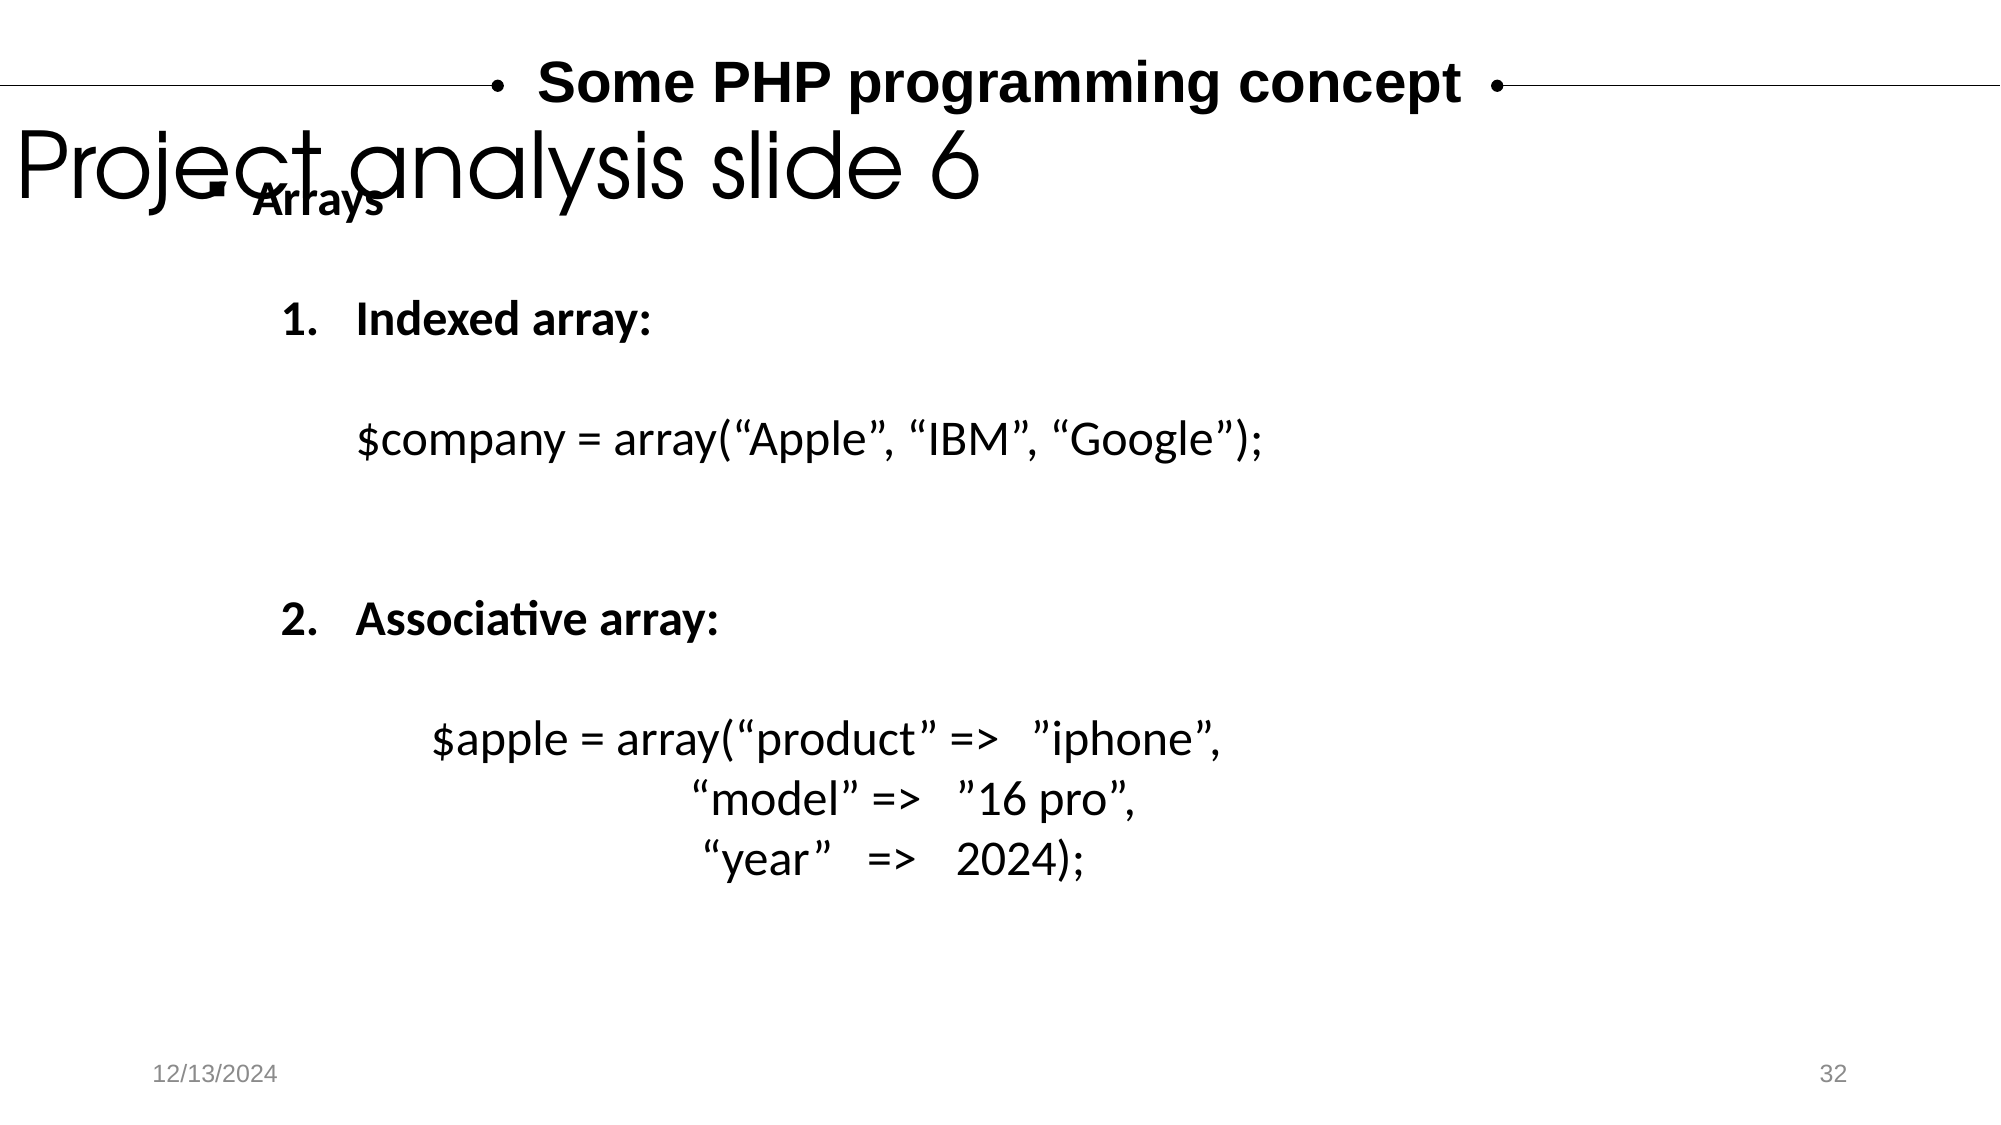

Some PHP programming concept
Project analysis slide 6
Arrays

Indexed array:

$company = array(“Apple”, “IBM”, “Google”);

Associative array:

	$apple = array(“product” =>	”iphone”,
		   “model” =>	”16 pro”,
		    “year”   =>	2024);
12/13/2024
32